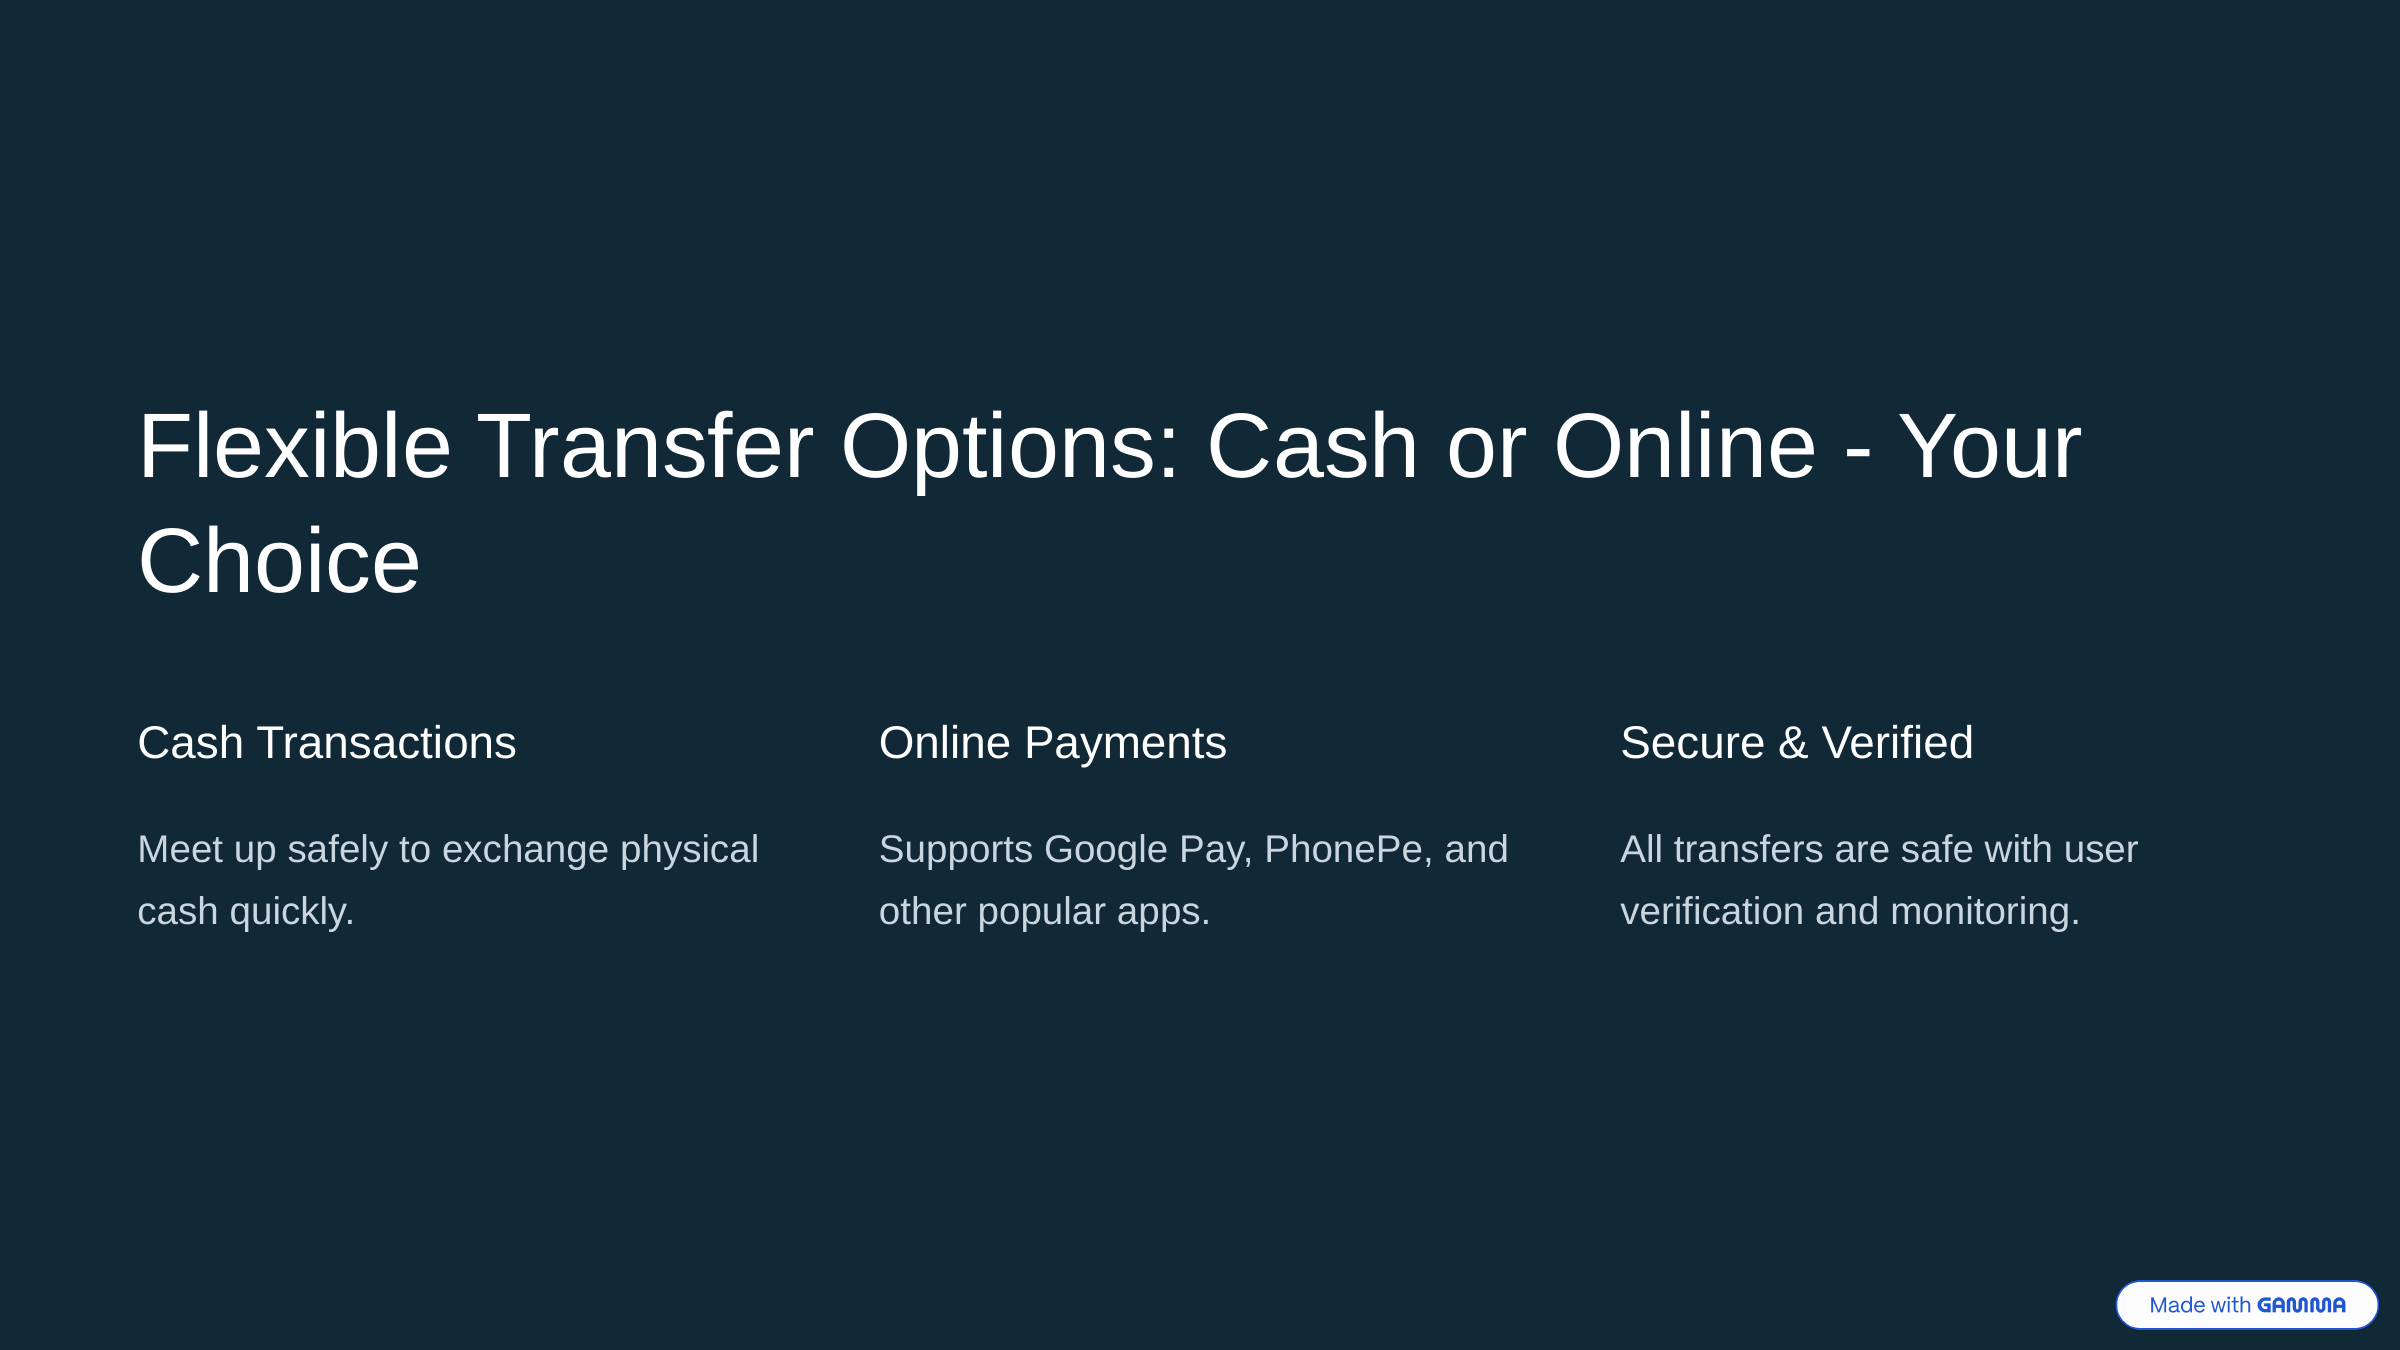

Flexible Transfer Options: Cash or Online - Your Choice
Cash Transactions
Online Payments
Secure & Verified
Meet up safely to exchange physical cash quickly.
Supports Google Pay, PhonePe, and other popular apps.
All transfers are safe with user verification and monitoring.